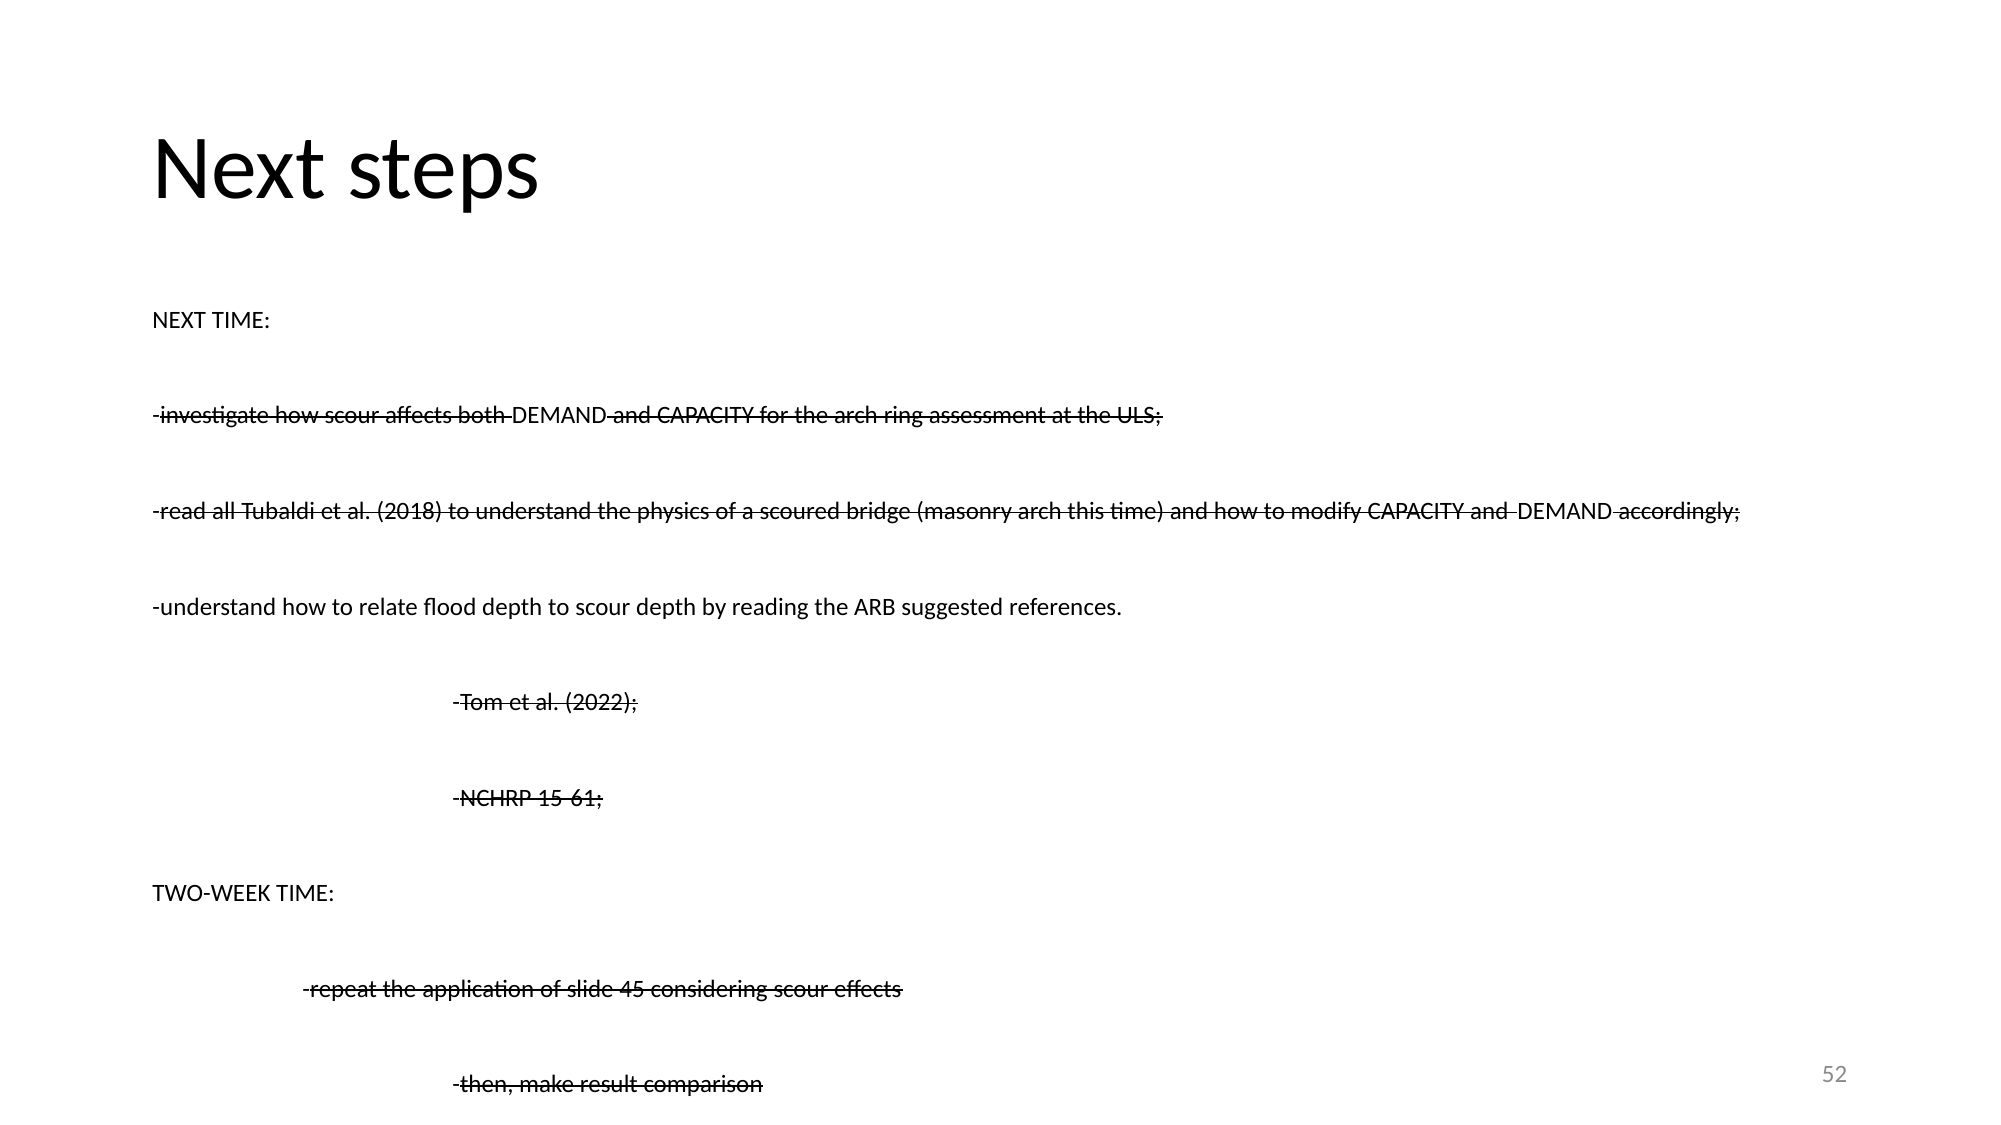

# Next steps
NEXT TIME:

-investigate how scour affects both DEMAND and CAPACITY for the arch ring assessment at the ULS;

-read all Tubaldi et al. (2018) to understand the physics of a scoured bridge (masonry arch this time) and how to modify CAPACITY and DEMAND accordingly;

-understand how to relate flood depth to scour depth by reading the ARB suggested references.

		-Tom et al. (2022);

		-NCHRP 15-61;

TWO-WEEK TIME:

	-repeat the application of slide 45 considering scour effects

		-then, make result comparison

52